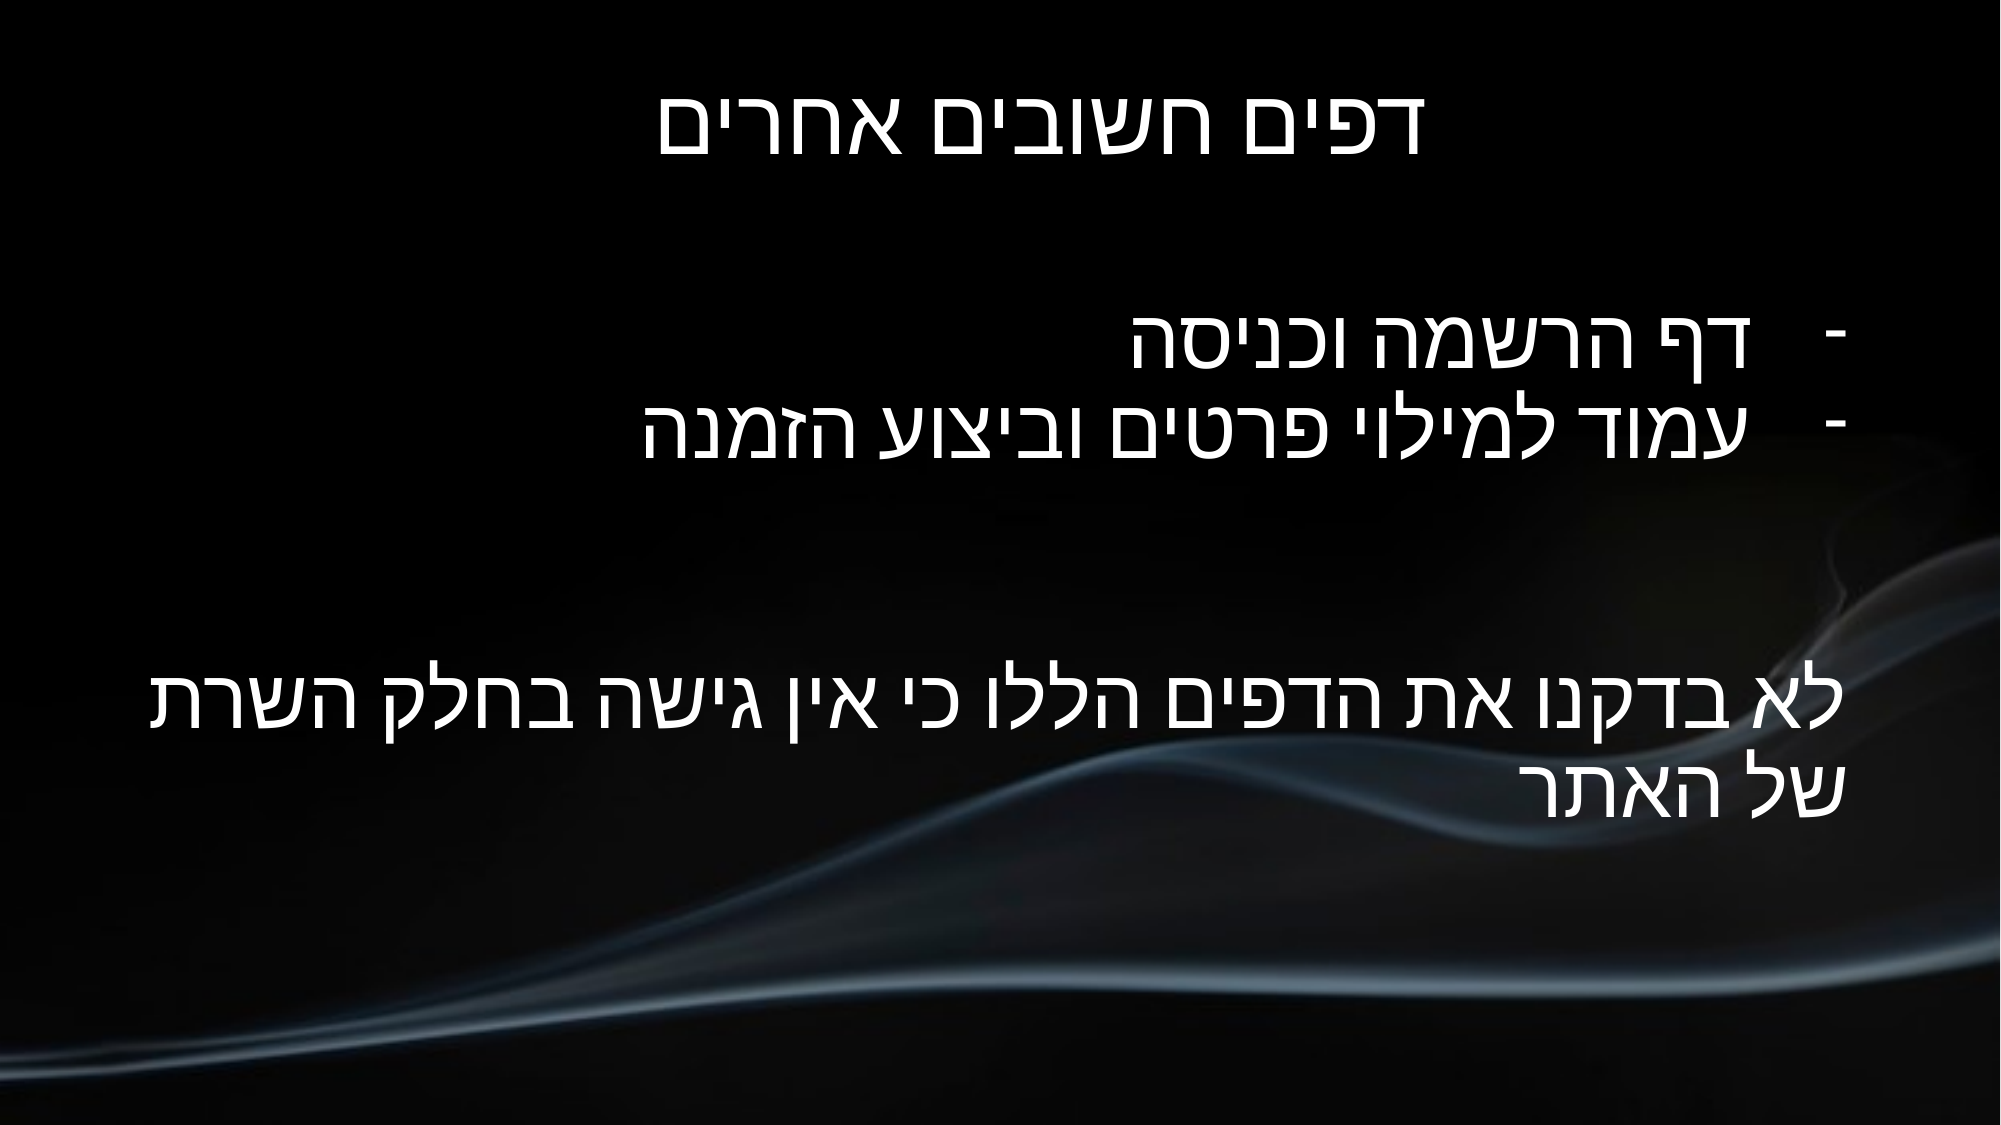

דפים חשובים אחרים
דף הרשמה וכניסה
עמוד למילוי פרטים וביצוע הזמנה

לא בדקנו את הדפים הללו כי אין גישה בחלק השרת של האתר